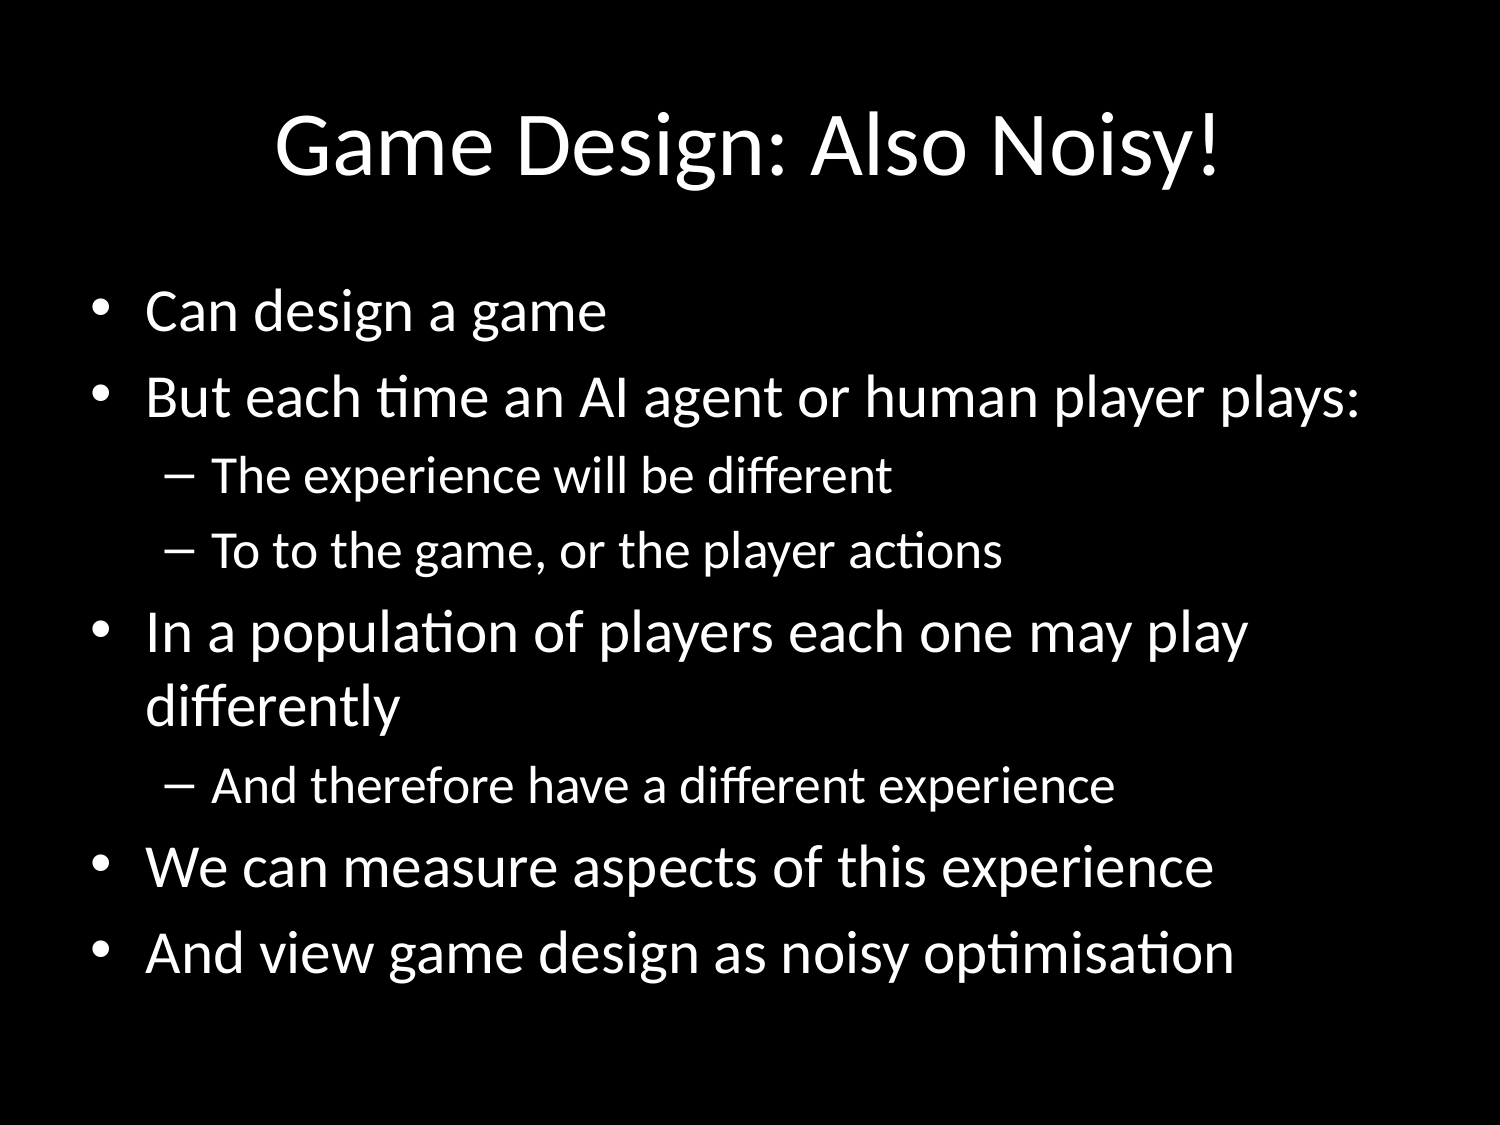

# Game Design: Also Noisy!
Can design a game
But each time an AI agent or human player plays:
The experience will be different
To to the game, or the player actions
In a population of players each one may play differently
And therefore have a different experience
We can measure aspects of this experience
And view game design as noisy optimisation